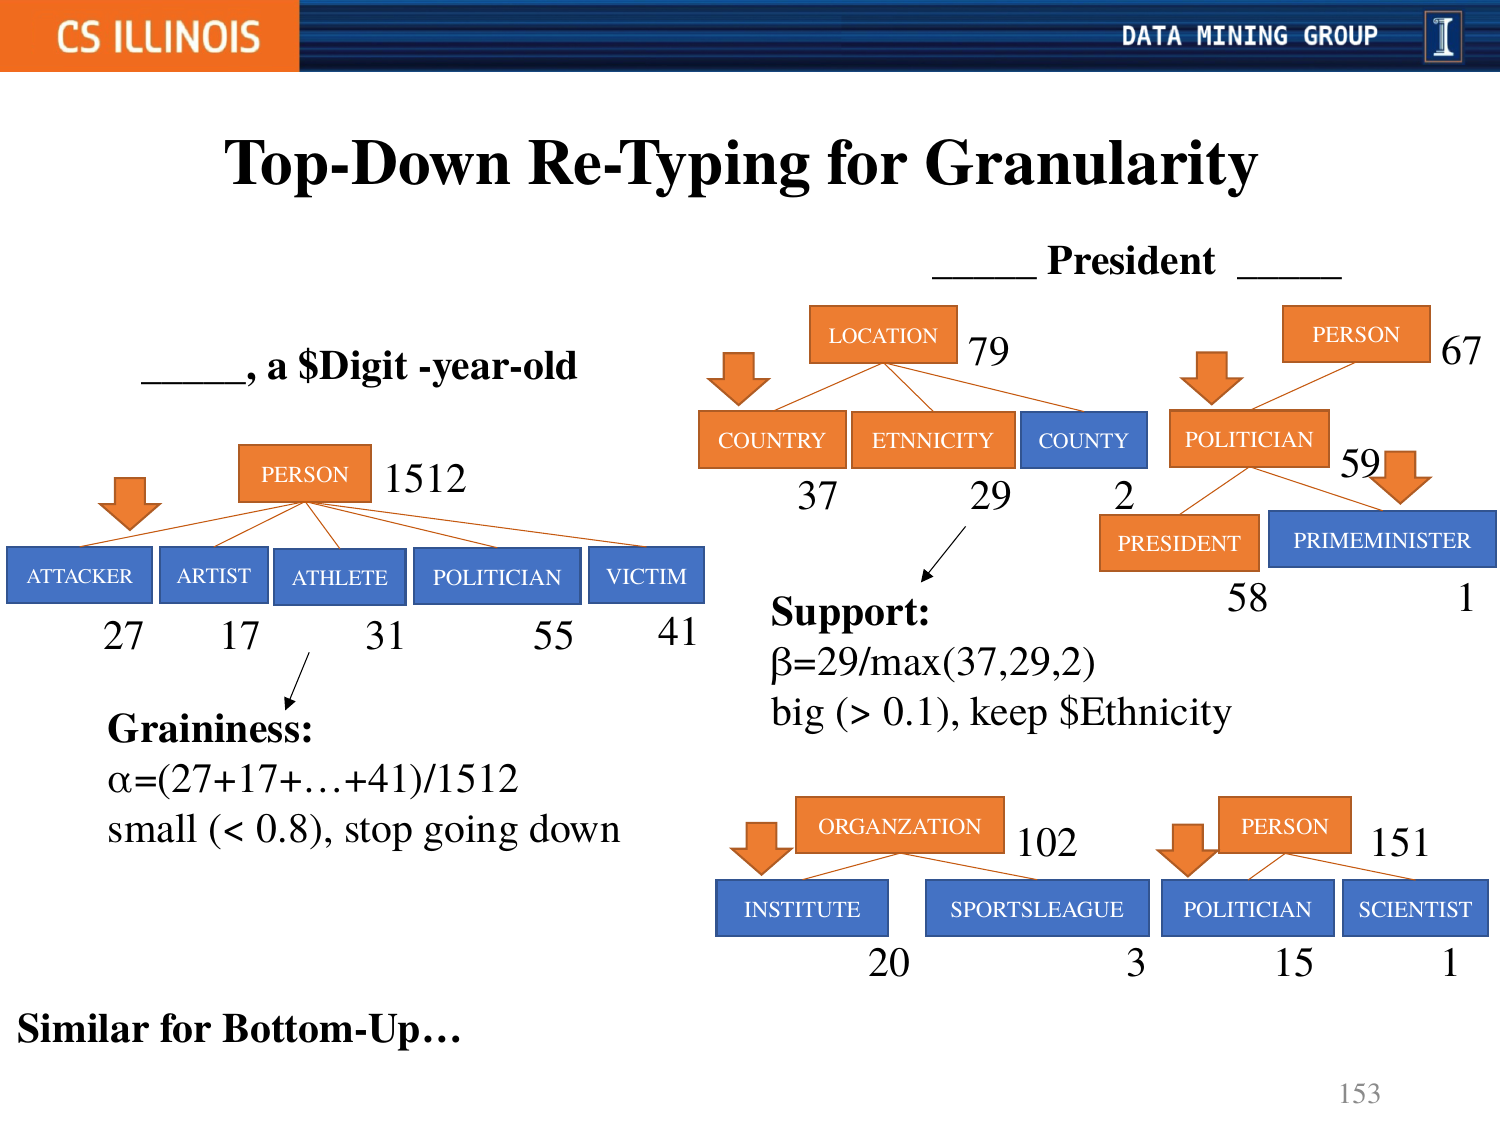

# Top-Down Re-Typing for Granularity
_____ President  _____
PERSON
LOCATION
67
79
_____, a $Digit -year-old

POLITICIAN
COUNTRY
ETNNICITY
COUNTY
59
1512
PERSON

2
29
37

PRIMEMINISTER
PRESIDENT
ATTACKER
VICTIM
ARTIST
POLITICIAN
ATHLETE
58
1
Support:
β=29/max(37,29,2)
big (> 0.1), keep $Ethnicity
41
27
17
31
55
Graininess:
α=(27+17+…+41)/1512
small (< 0.8), stop going down
ORGANZATION
PERSON
102
151

INSTITUTE
SPORTSLEAGUE
POLITICIAN
SCIENTIST
20
3
1
15
Similar for Bottom-Up…
153